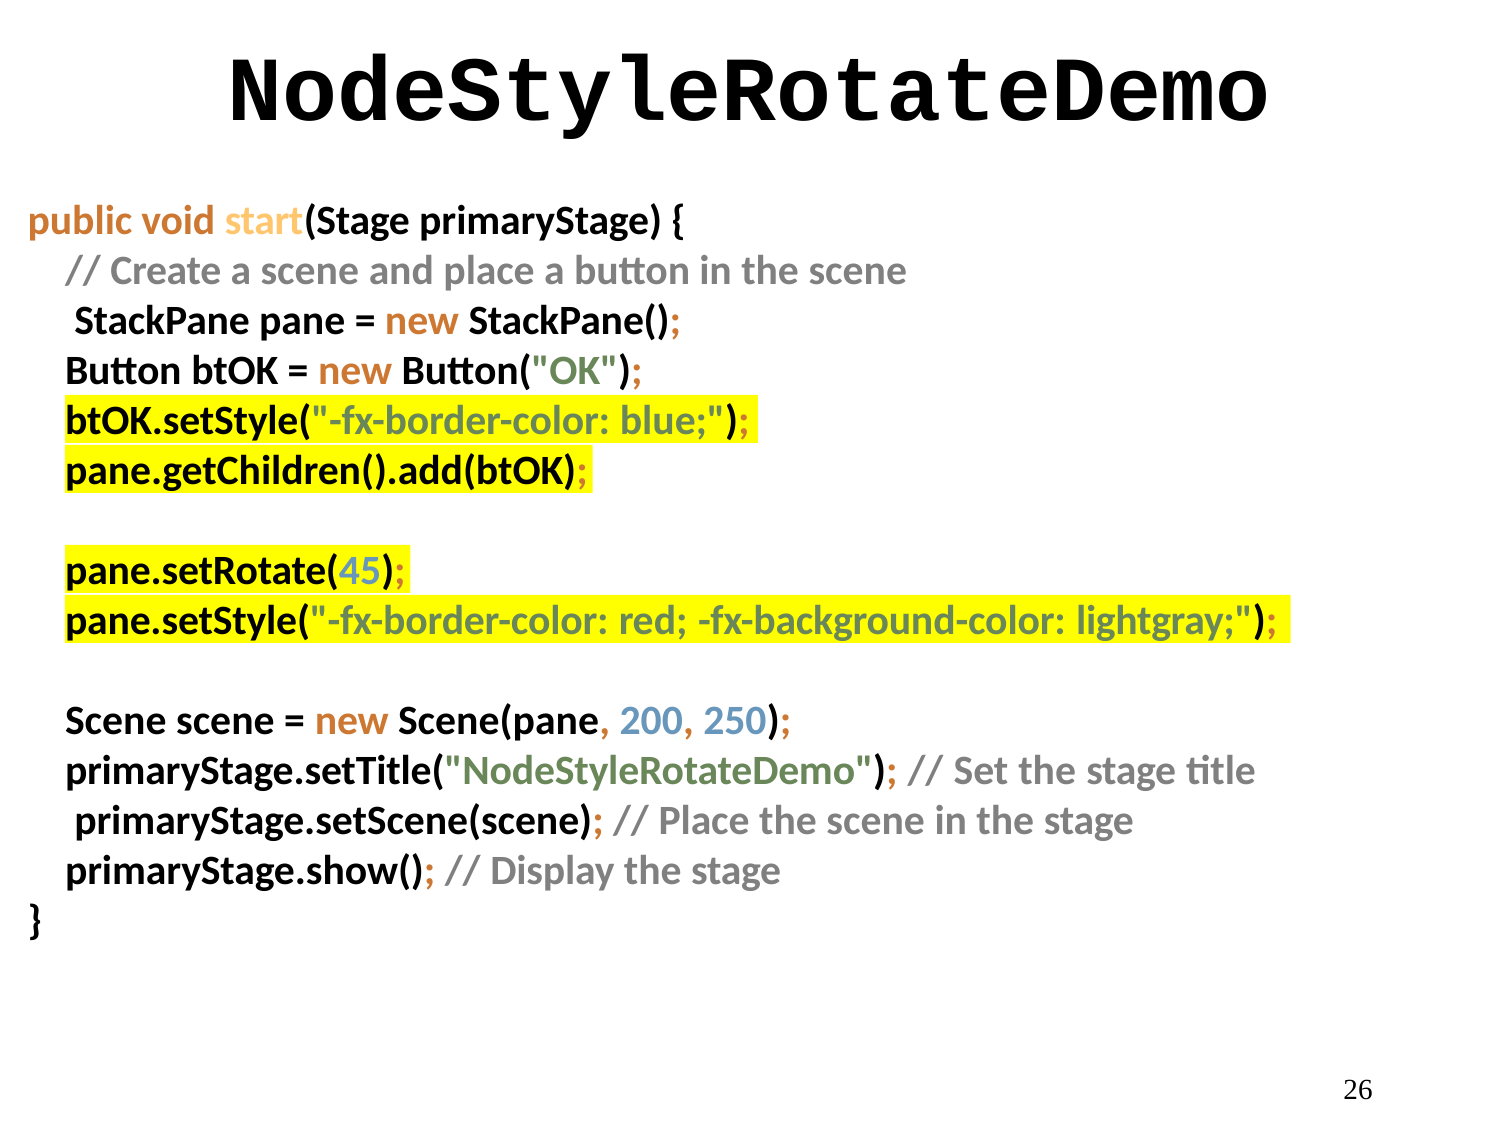

# NodeStyleRotateDemo
public void start(Stage primaryStage) {
// Create a scene and place a button in the scene  StackPane pane = new StackPane();
Button btOK = new Button("OK");
btOK.setStyle("-fx-border-color: blue;");
pane.getChildren().add(btOK);
pane.setRotate(45);
pane.setStyle("-fx-border-color: red; -fx-background-color: lightgray;");
Scene scene = new Scene(pane, 200, 250);  primaryStage.setTitle("NodeStyleRotateDemo"); // Set the stage title  primaryStage.setScene(scene); // Place the scene in the stage  primaryStage.show(); // Display the stage
}
26